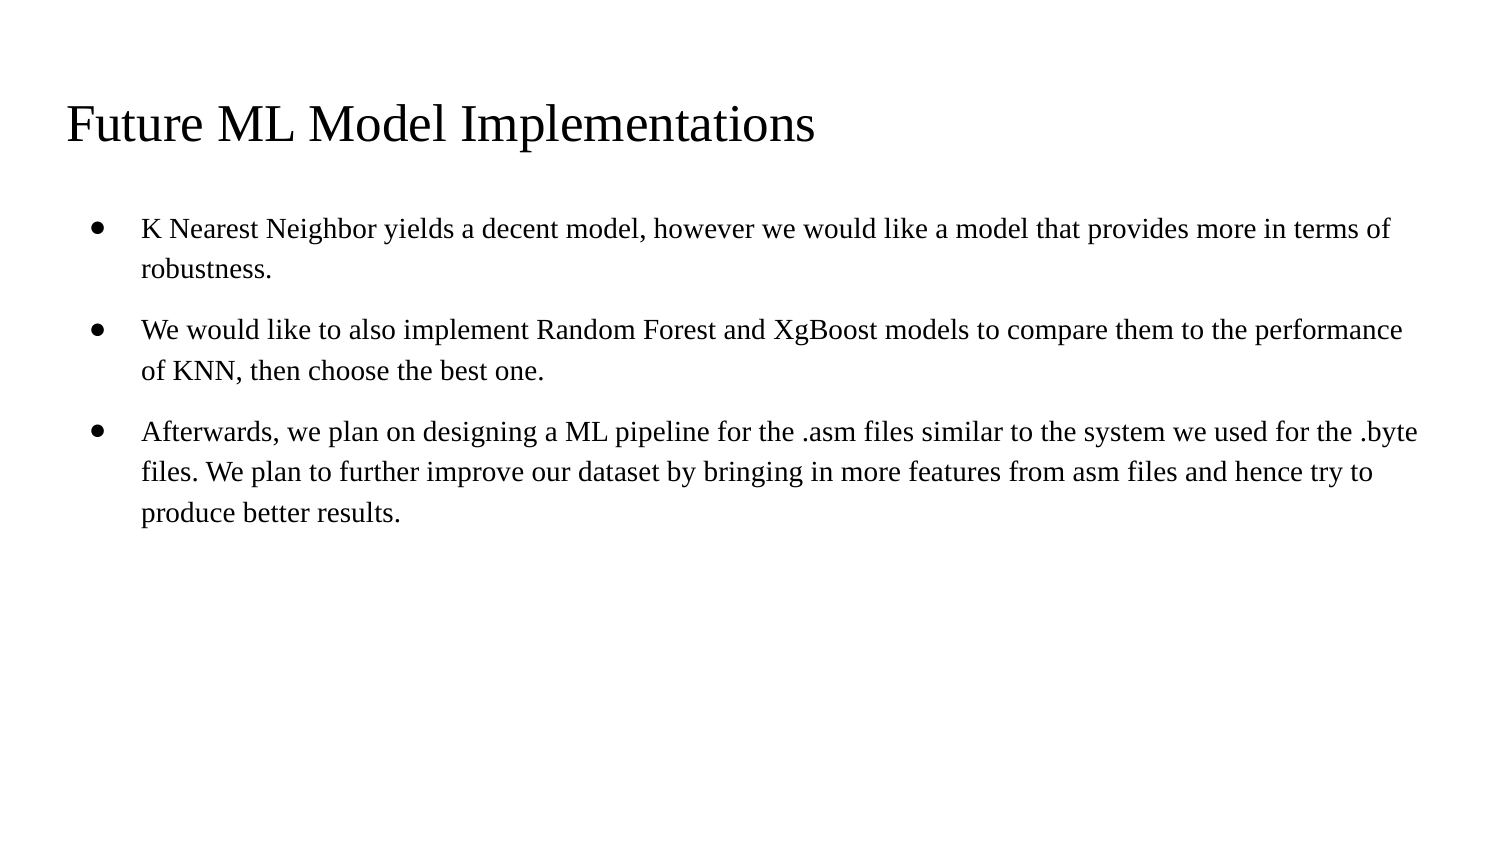

# Future ML Model Implementations
K Nearest Neighbor yields a decent model, however we would like a model that provides more in terms of robustness.
We would like to also implement Random Forest and XgBoost models to compare them to the performance of KNN, then choose the best one.
Afterwards, we plan on designing a ML pipeline for the .asm files similar to the system we used for the .byte files. We plan to further improve our dataset by bringing in more features from asm files and hence try to produce better results.